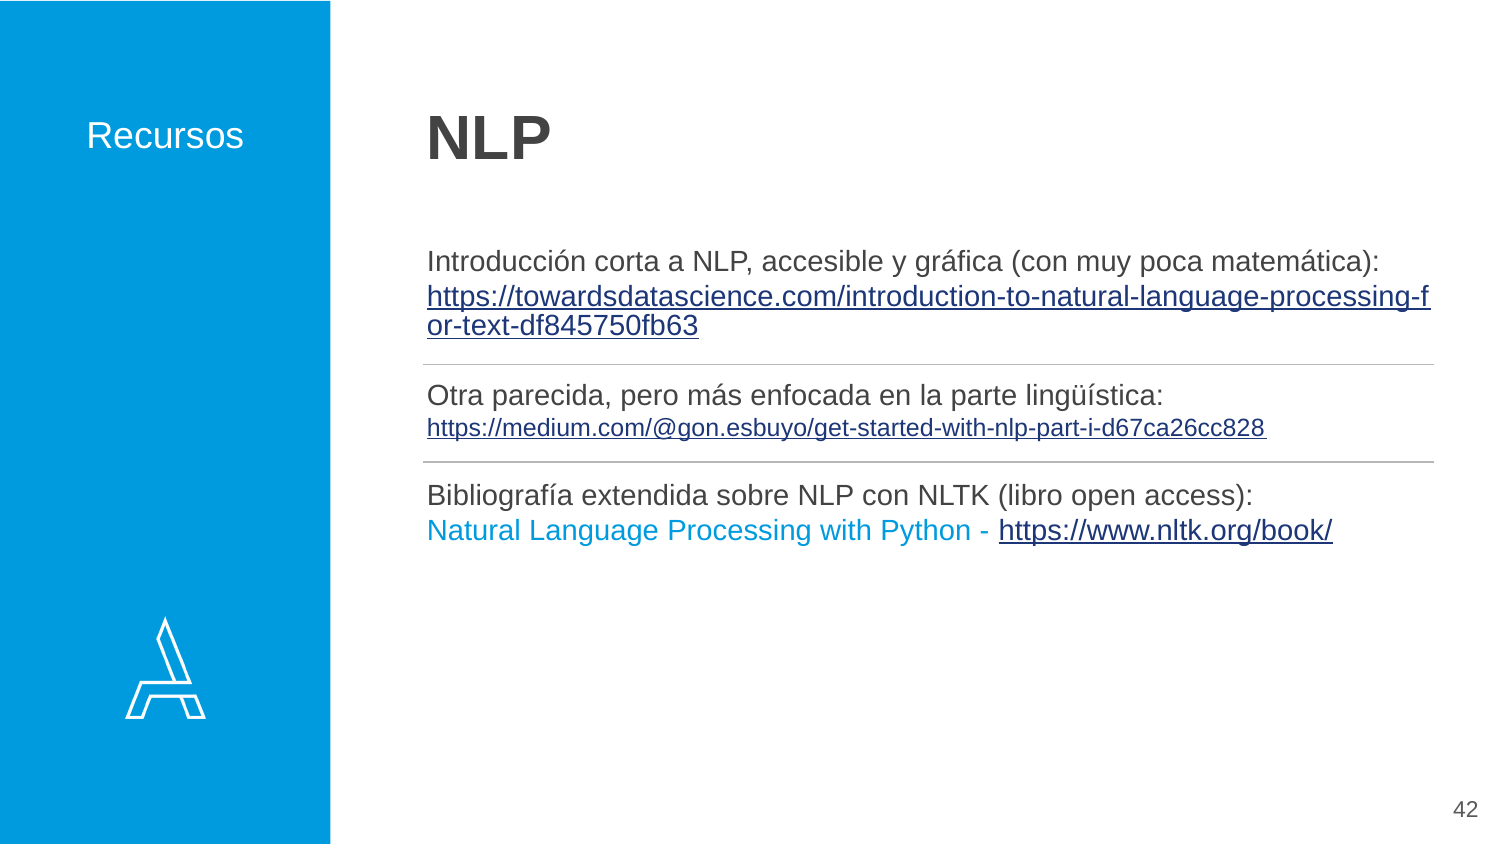

NLP

Introducción corta a NLP, accesible y gráfica (con muy poca matemática):
https://towardsdatascience.com/introduction-to-natural-language-processing-for-text-df845750fb63

Otra parecida, pero más enfocada en la parte lingüística: https://medium.com/@gon.esbuyo/get-started-with-nlp-part-i-d67ca26cc828

Bibliografía extendida sobre NLP con NLTK (libro open access):
Natural Language Processing with Python - https://www.nltk.org/book/

# Recursos
42